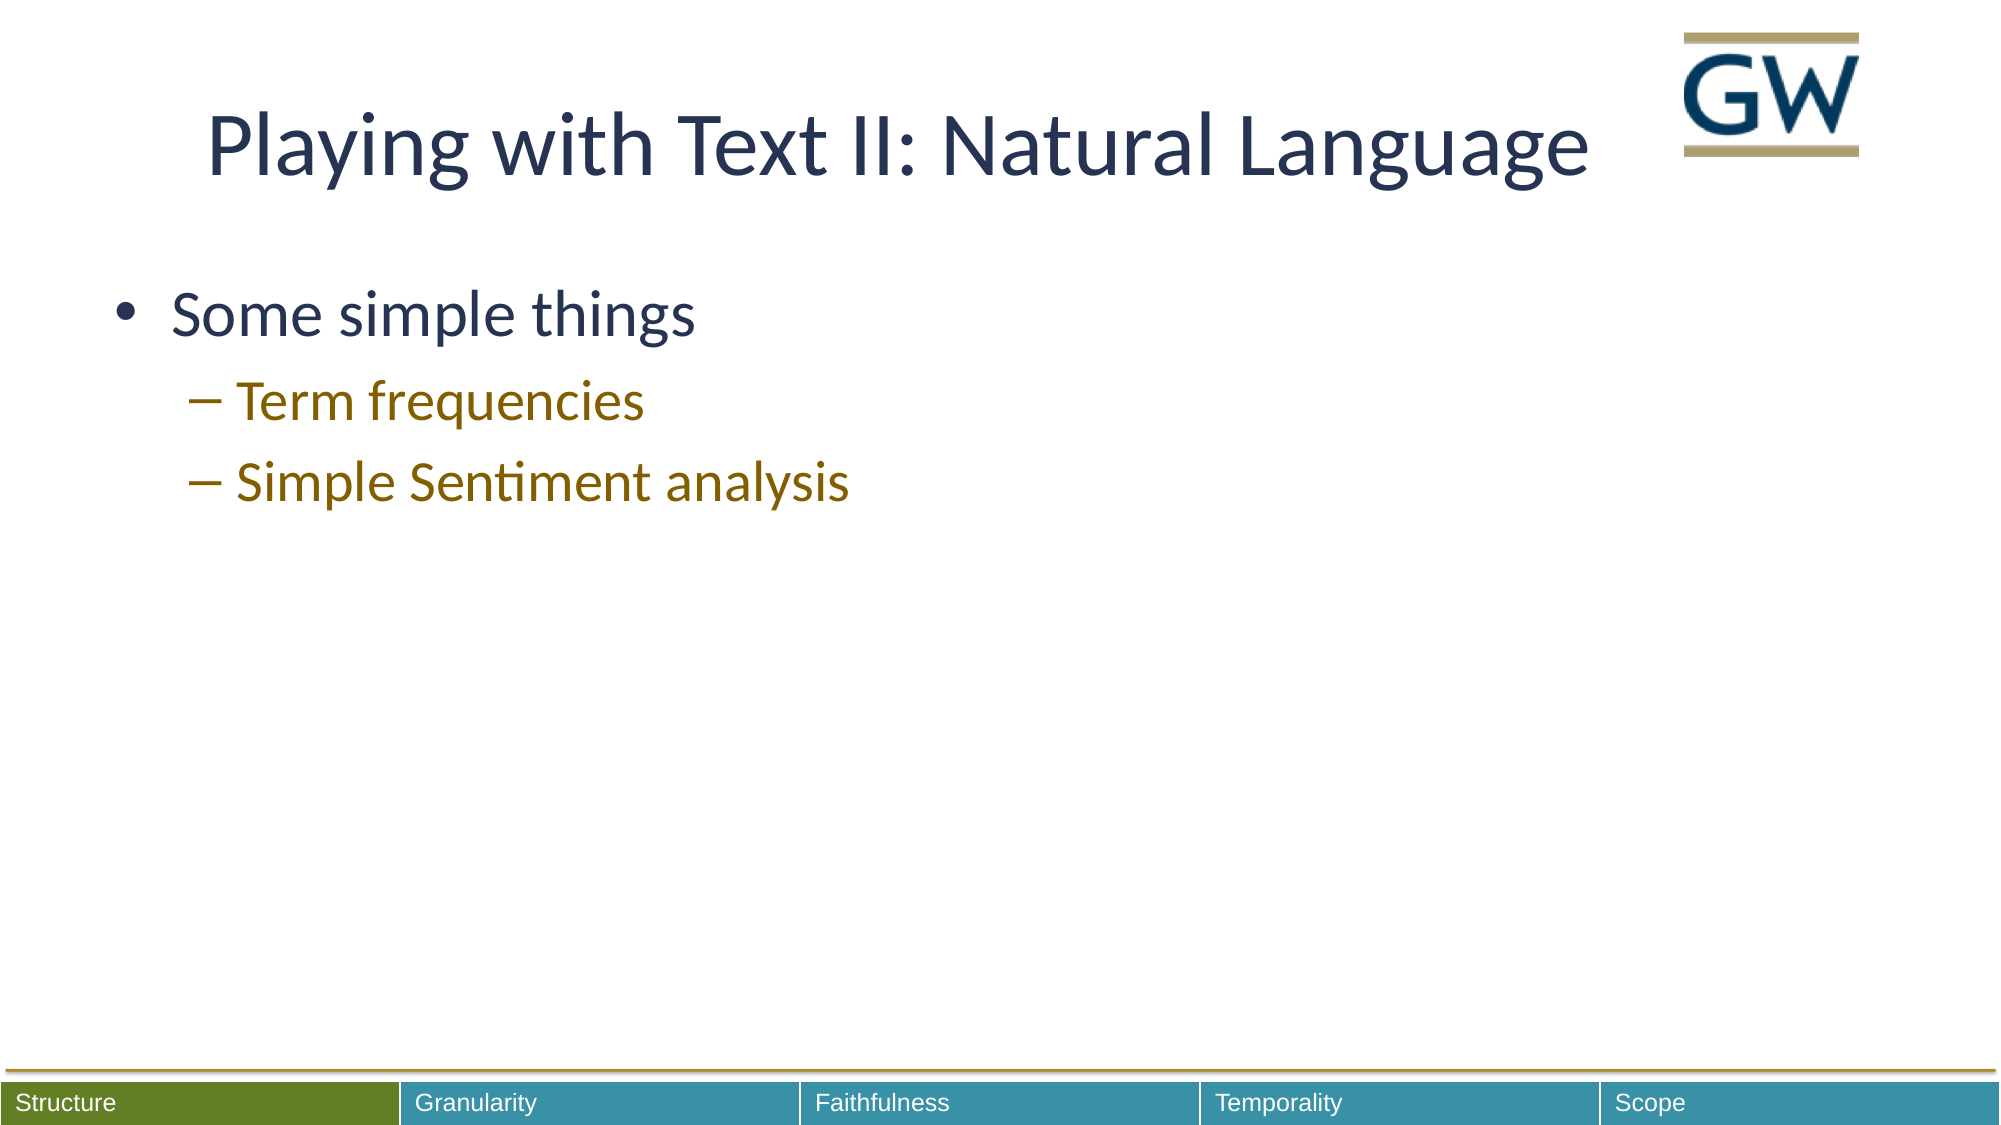

# Playing with Text II: Natural Language
Some simple things
Term frequencies
Simple Sentiment analysis

| Structure | Granularity | Faithfulness | Temporality | Scope |
| --- | --- | --- | --- | --- |